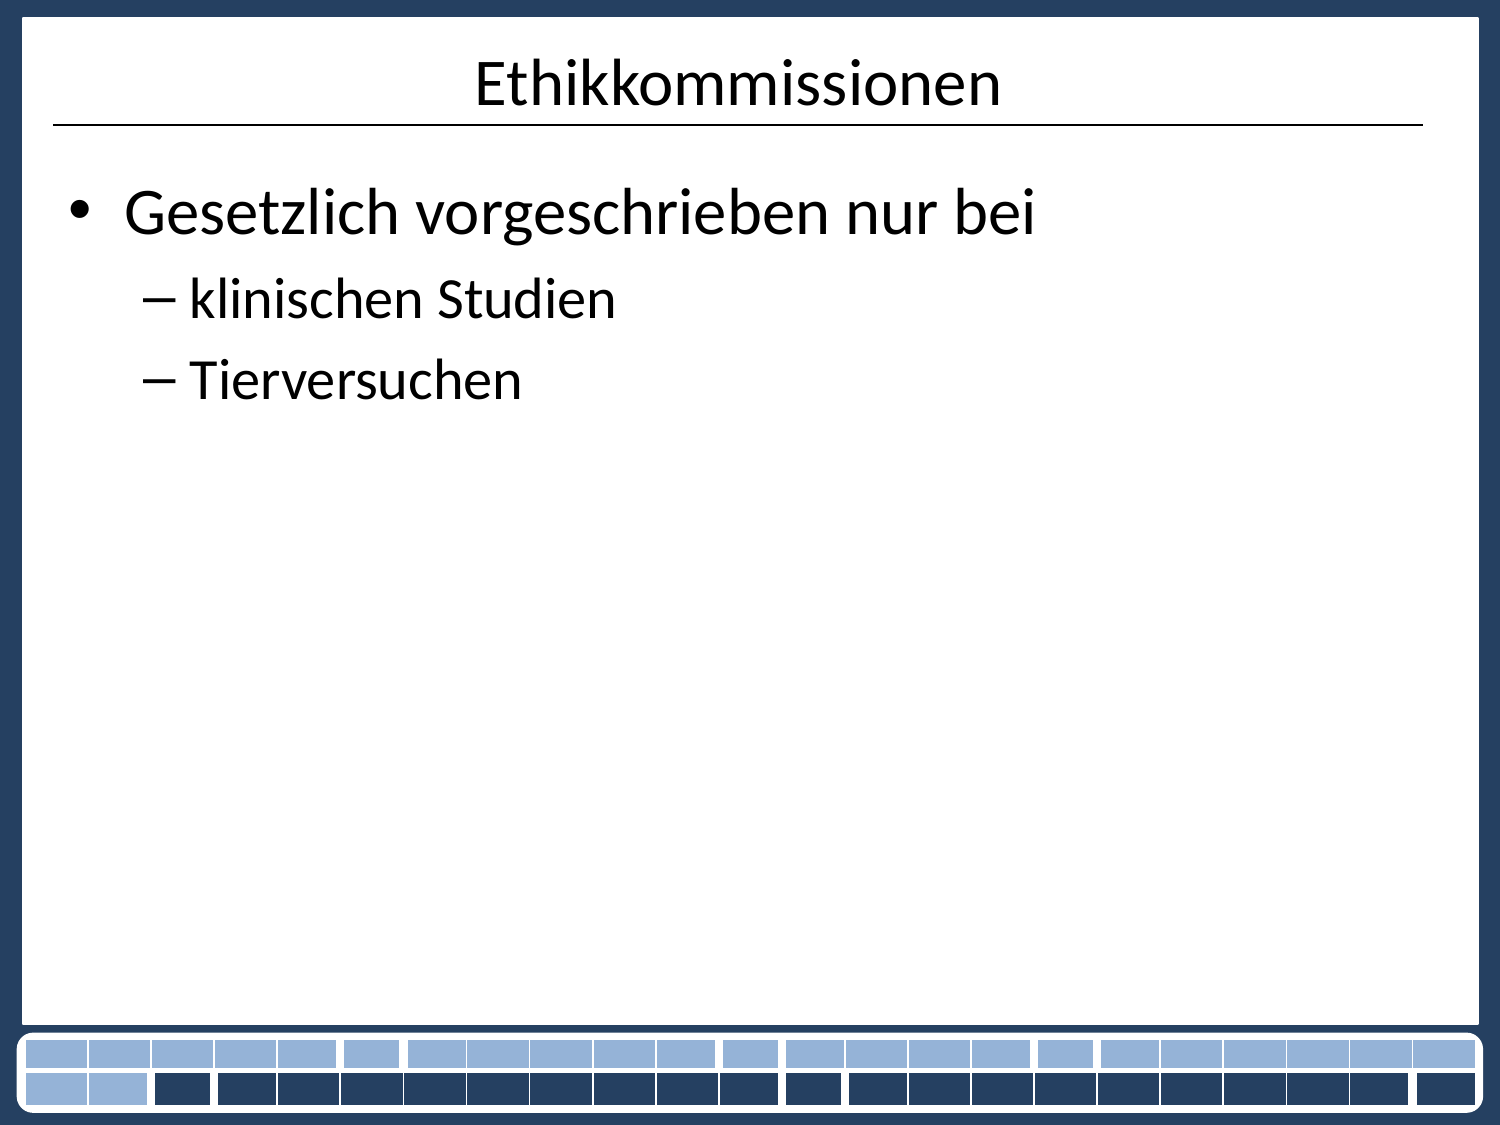

# Ethikkommissionen
Gesetzlich vorgeschrieben nur bei
klinischen Studien
Tierversuchen

|  |  |  |  |  |  |  |  |  |  |  |  |  |  |  |  |  |  |  |  |  |  |  |
| --- | --- | --- | --- | --- | --- | --- | --- | --- | --- | --- | --- | --- | --- | --- | --- | --- | --- | --- | --- | --- | --- | --- |
|  |  |  |  |  |  |  |  |  |  |  |  |  |  |  |  |  |  |  |  |  |  |  |
10.12.2013
36